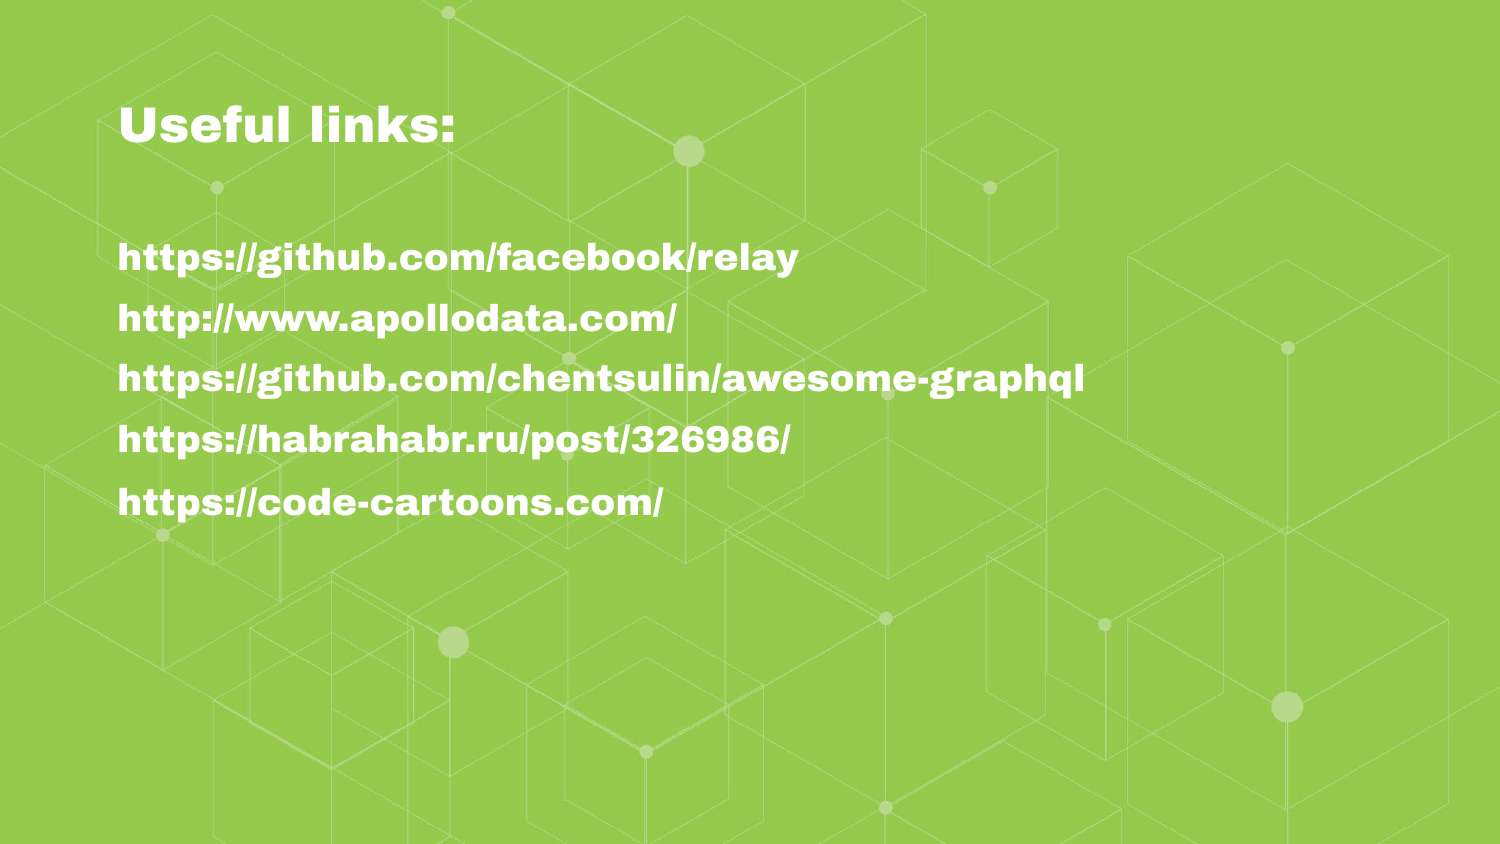

Useful links:
https://github.com/facebook/relay

http://www.apollodata.com/
https://github.com/chentsulin/awesome-graphql
https://habrahabr.ru/post/326986/
https://code-cartoons.com/